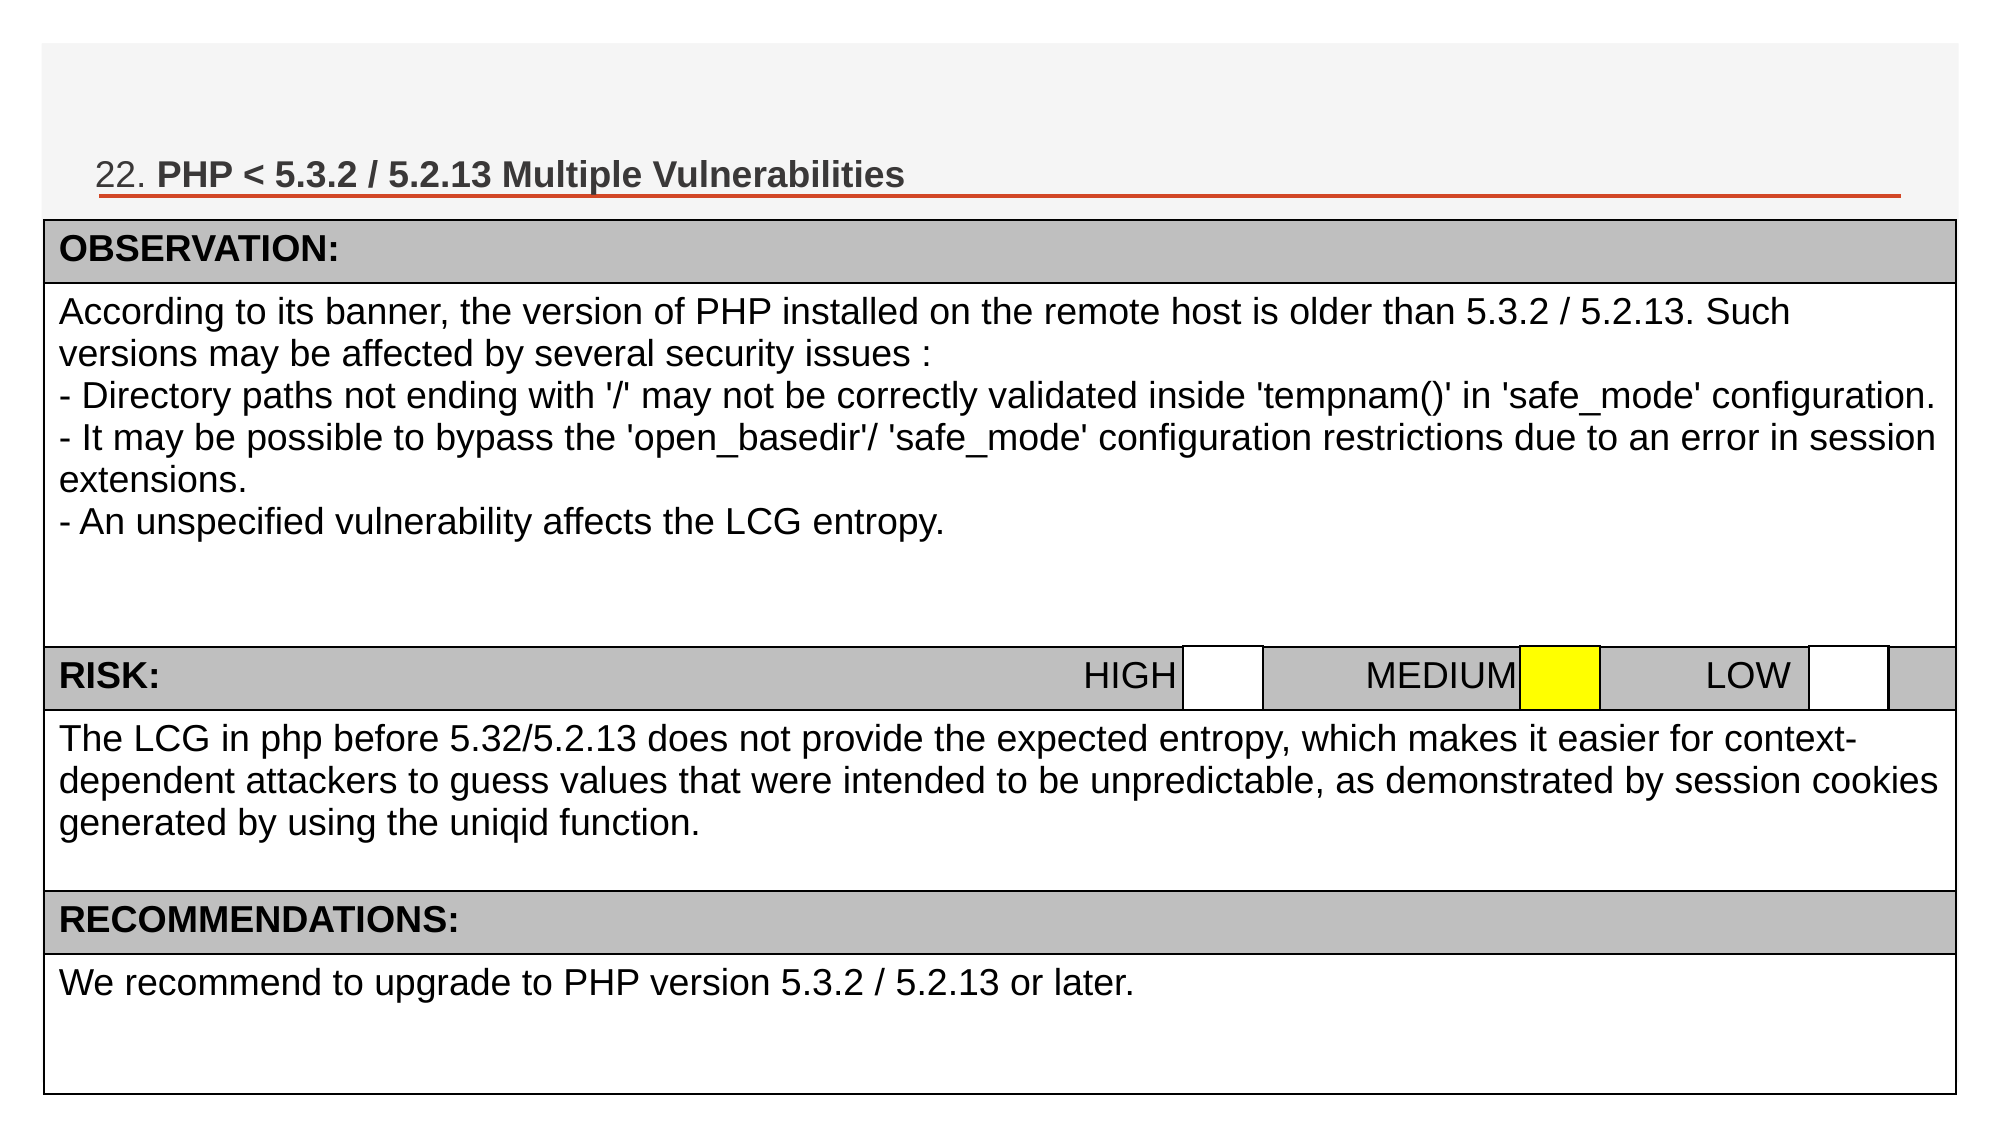

# 22. PHP < 5.3.2 / 5.2.13 Multiple Vulnerabilities
| OBSERVATION: |
| --- |
| According to its banner, the version of PHP installed on the remote host is older than 5.3.2 / 5.2.13. Such versions may be affected by several security issues : - Directory paths not ending with '/' may not be correctly validated inside 'tempnam()' in 'safe\_mode' configuration. - It may be possible to bypass the 'open\_basedir'/ 'safe\_mode' configuration restrictions due to an error in session extensions. - An unspecified vulnerability affects the LCG entropy. |
| RISK: HIGH MEDIUM LOW |
| The LCG in php before 5.32/5.2.13 does not provide the expected entropy, which makes it easier for context-dependent attackers to guess values that were intended to be unpredictable, as demonstrated by session cookies generated by using the uniqid function. |
| RECOMMENDATIONS: |
| We recommend to upgrade to PHP version 5.3.2 / 5.2.13 or later. |